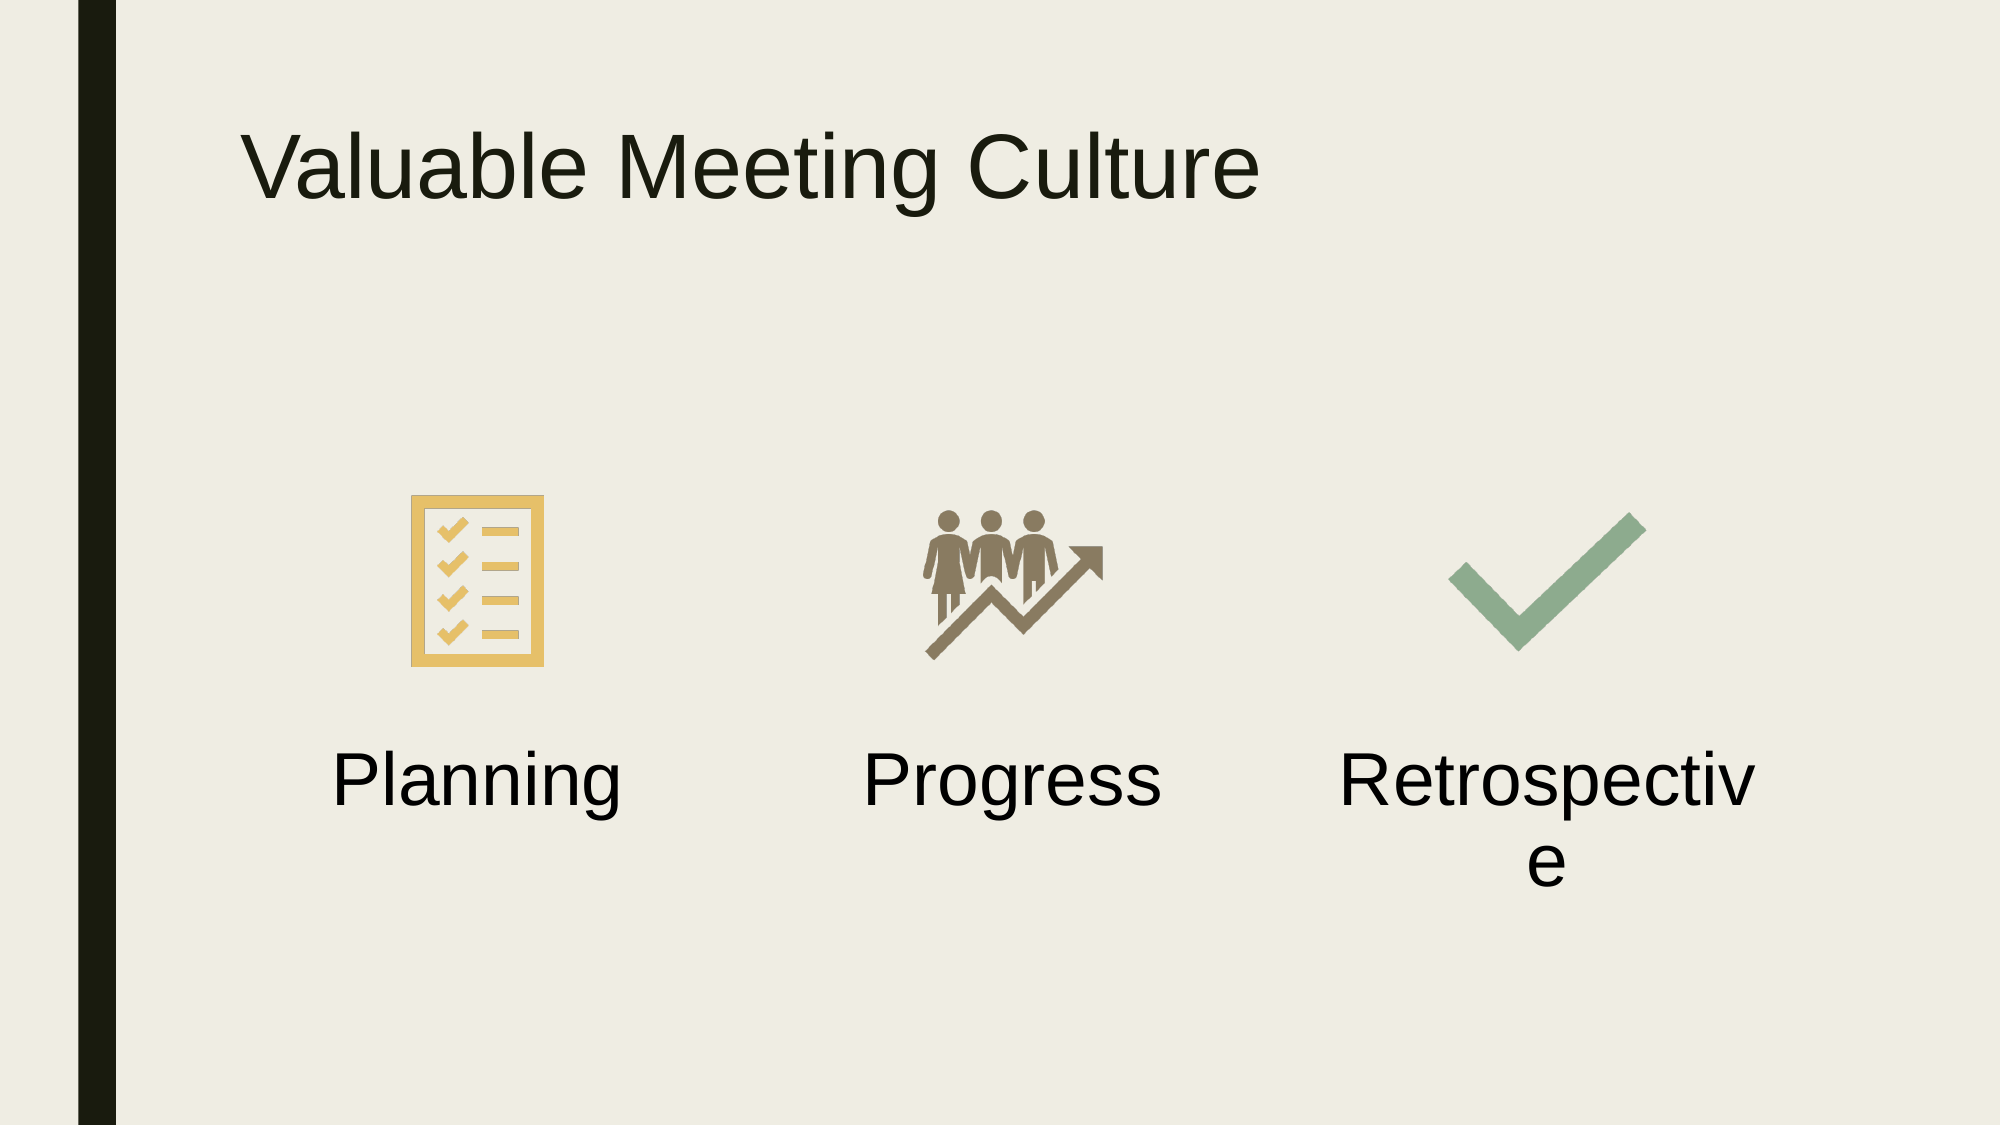

# Valuable Meeting Culture
Planning
Progress
Retrospective